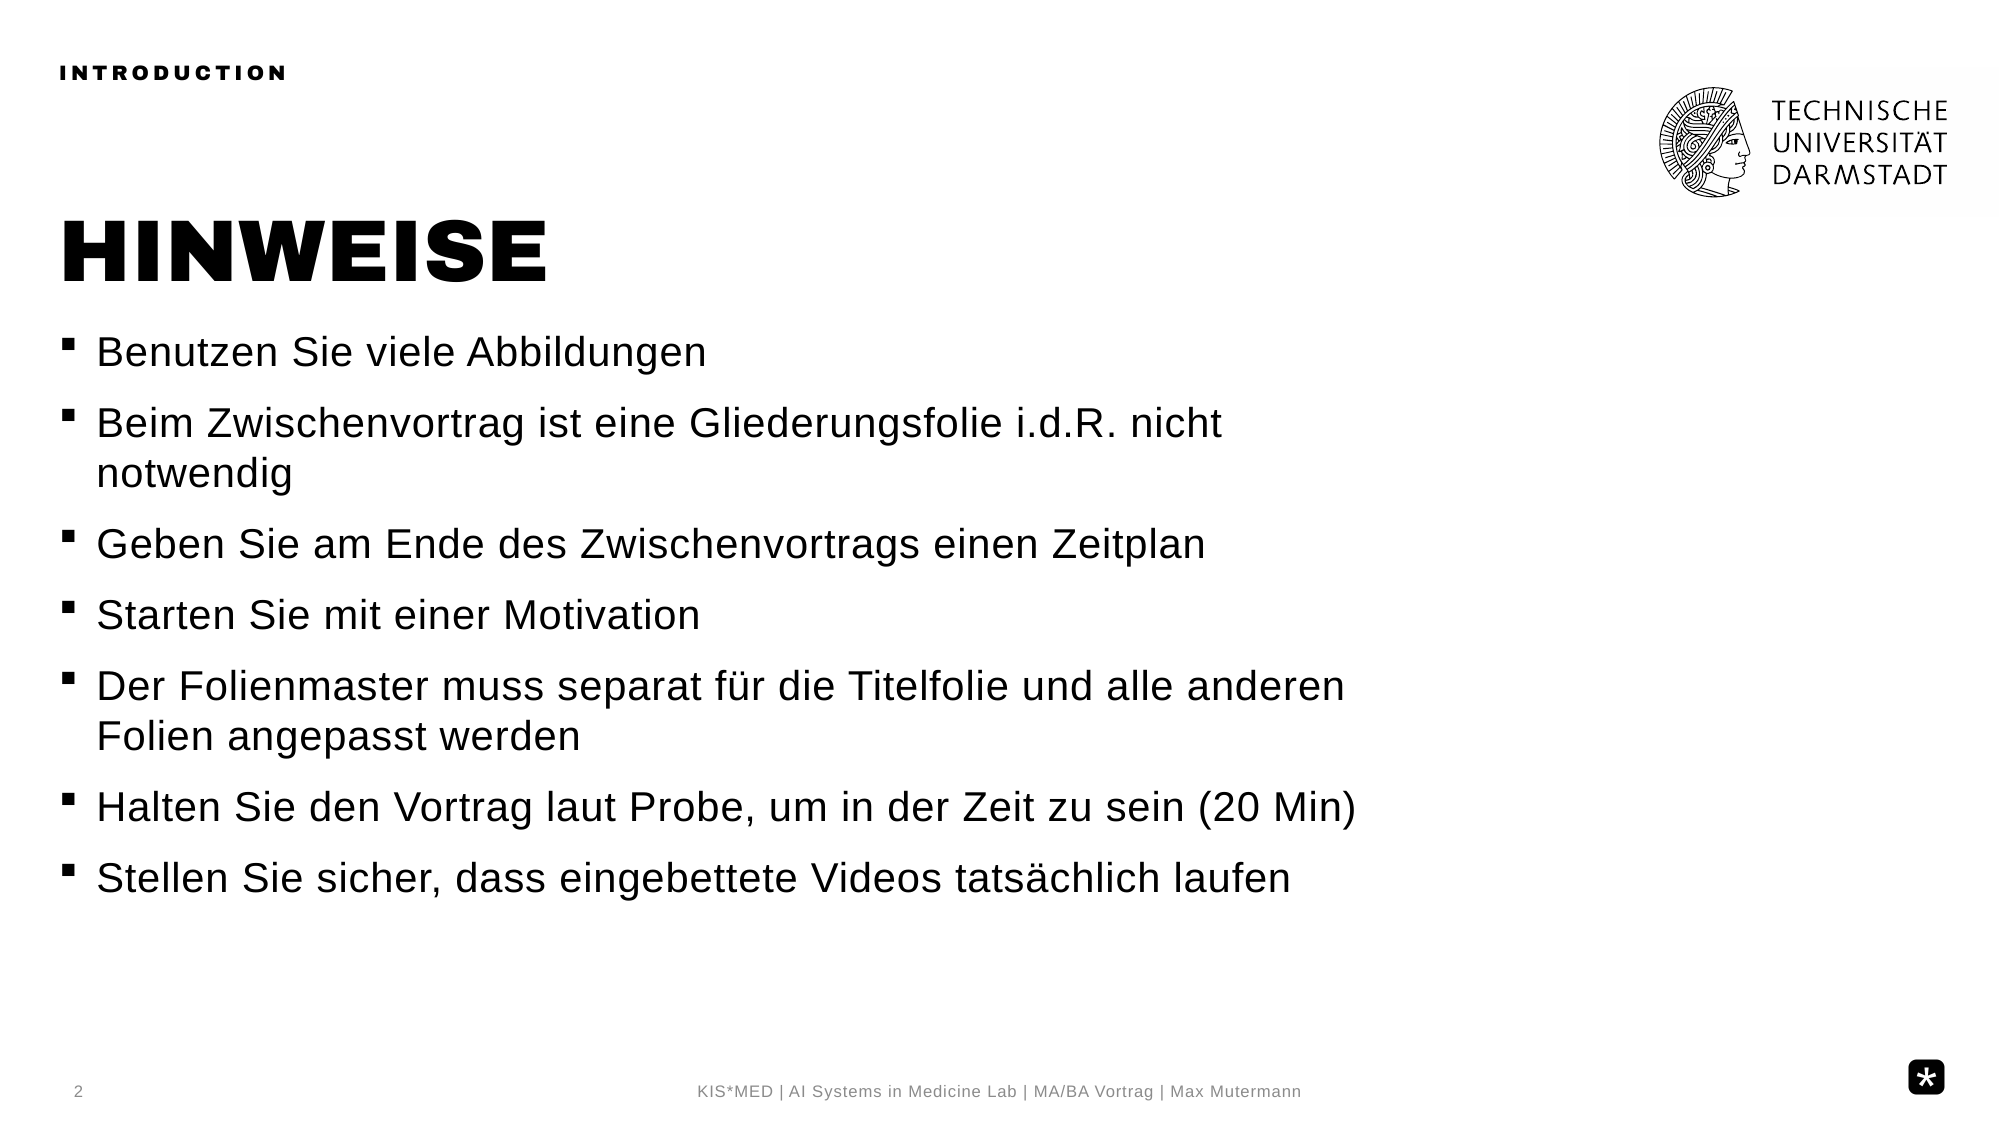

Introduction
# Hinweise
Benutzen Sie viele Abbildungen
Beim Zwischenvortrag ist eine Gliederungsfolie i.d.R. nicht notwendig
Geben Sie am Ende des Zwischenvortrags einen Zeitplan
Starten Sie mit einer Motivation
Der Folienmaster muss separat für die Titelfolie und alle anderen Folien angepasst werden
Halten Sie den Vortrag laut Probe, um in der Zeit zu sein (20 Min)
Stellen Sie sicher, dass eingebettete Videos tatsächlich laufen